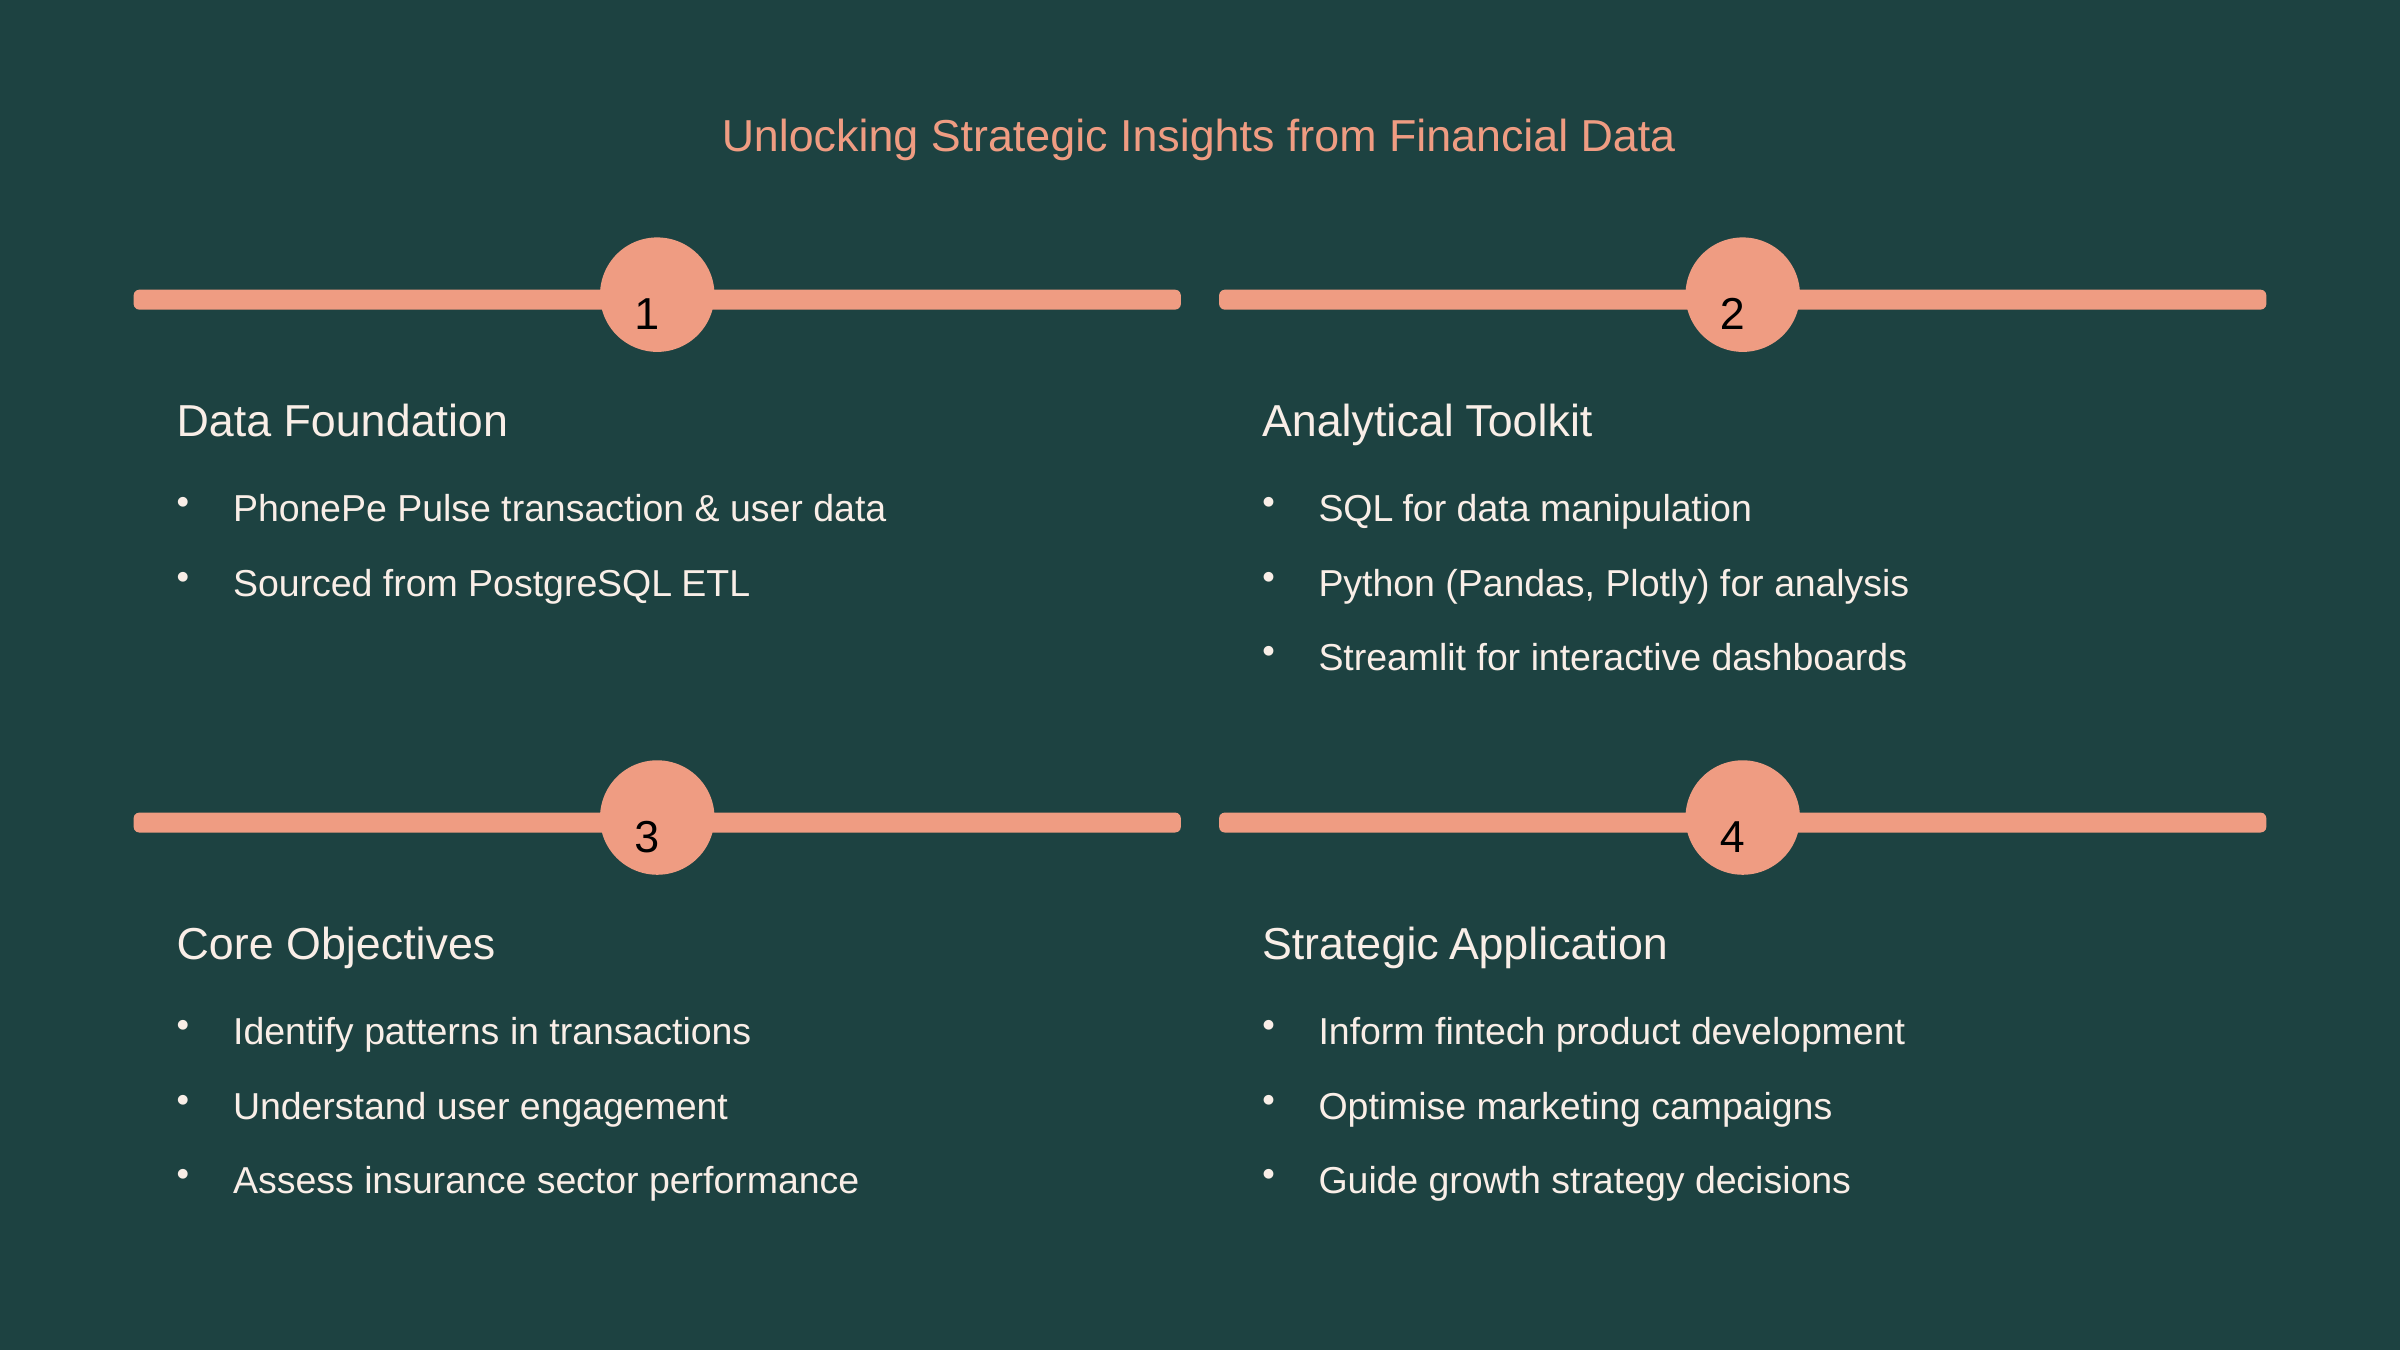

Unlocking Strategic Insights from Financial Data

1
2

Data Foundation
Analytical Toolkit
PhonePe Pulse transaction & user data
SQL for data manipulation
Sourced from PostgreSQL ETL
Python (Pandas, Plotly) for analysis
Streamlit for interactive dashboards

3
4

Core Objectives
Strategic Application
Identify patterns in transactions
Inform fintech product development
Understand user engagement
Optimise marketing campaigns
Assess insurance sector performance
Guide growth strategy decisions